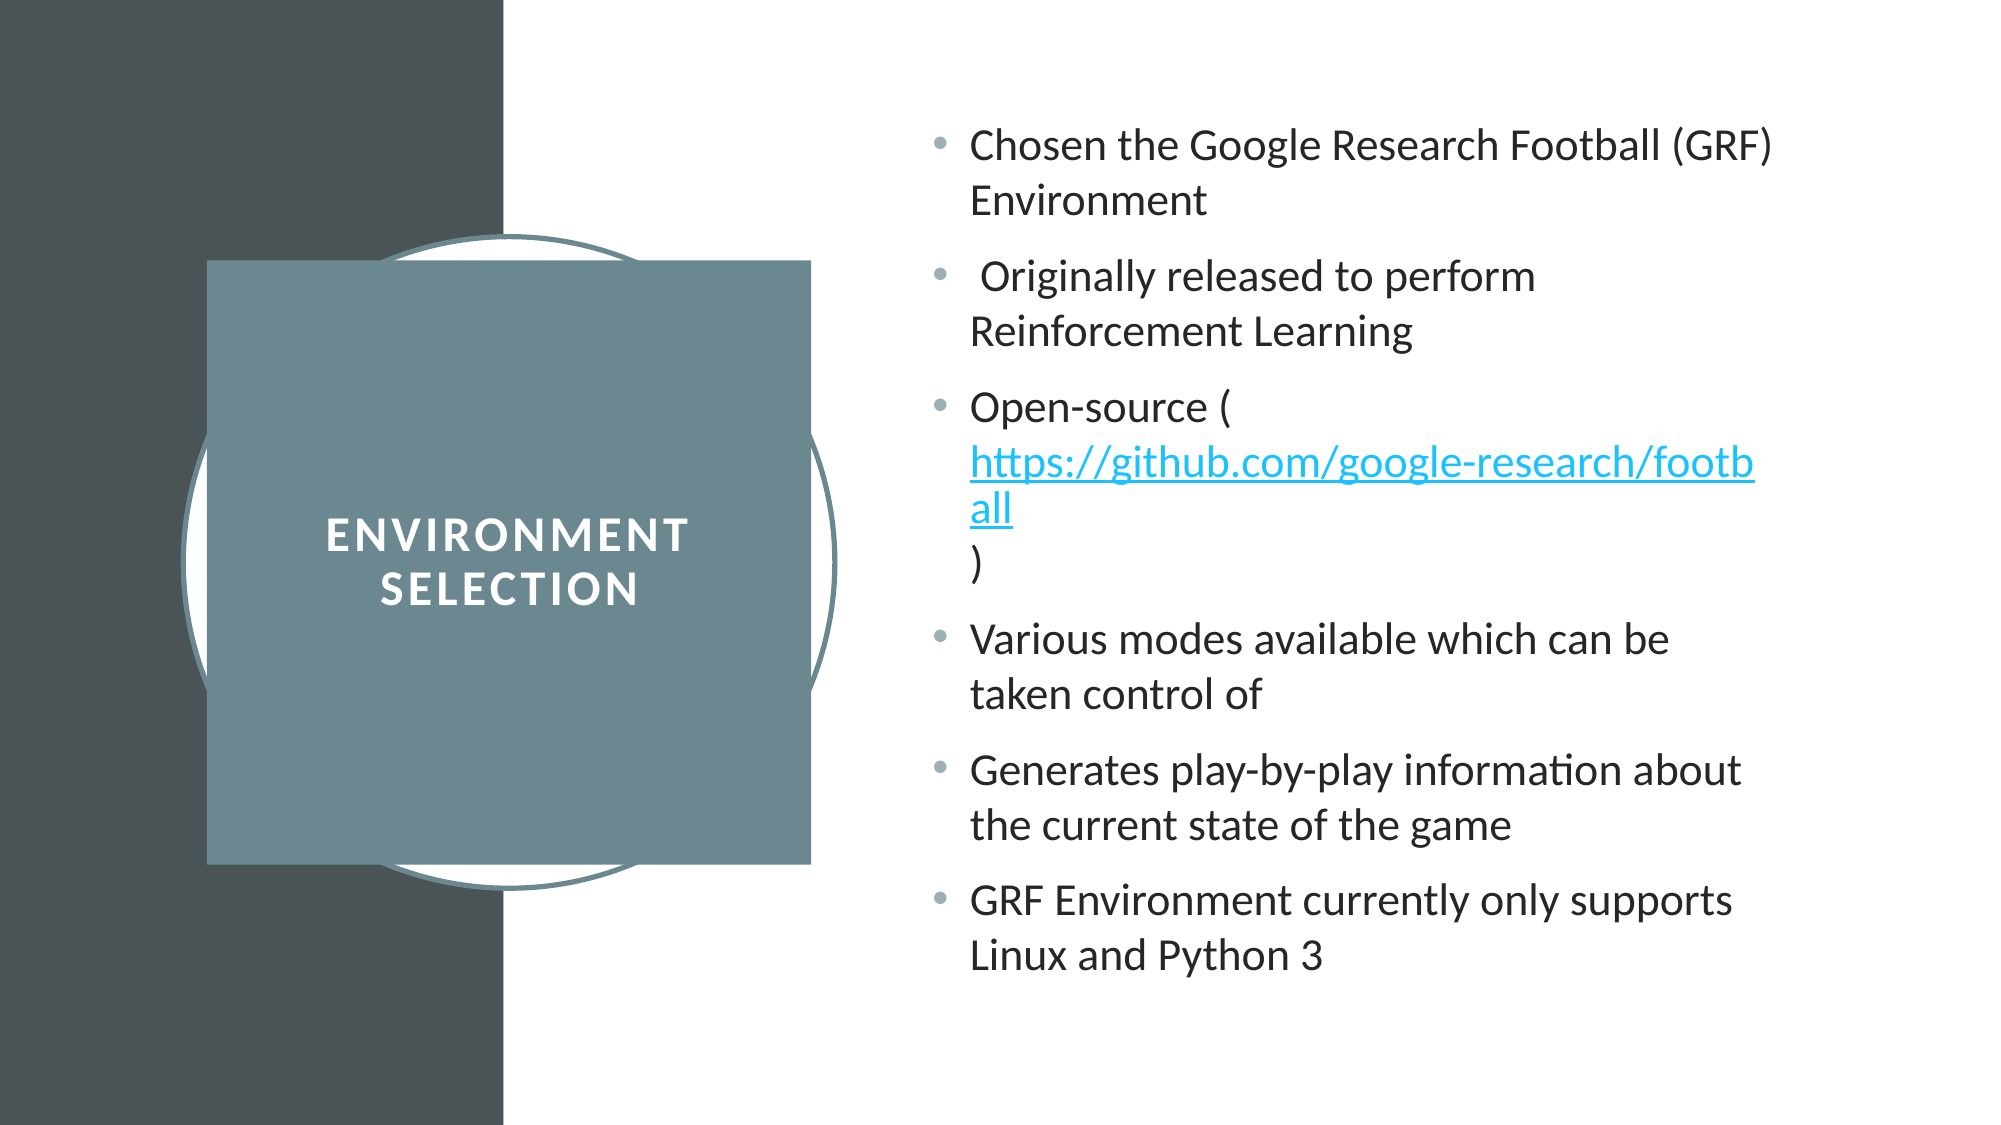

Chosen the Google Research Football (GRF) Environment
 Originally released to perform Reinforcement Learning
Open-source (https://github.com/google-research/football)
Various modes available which can be taken control of
Generates play-by-play information about the current state of the game
GRF Environment currently only supports Linux and Python 3

# Environment Selection